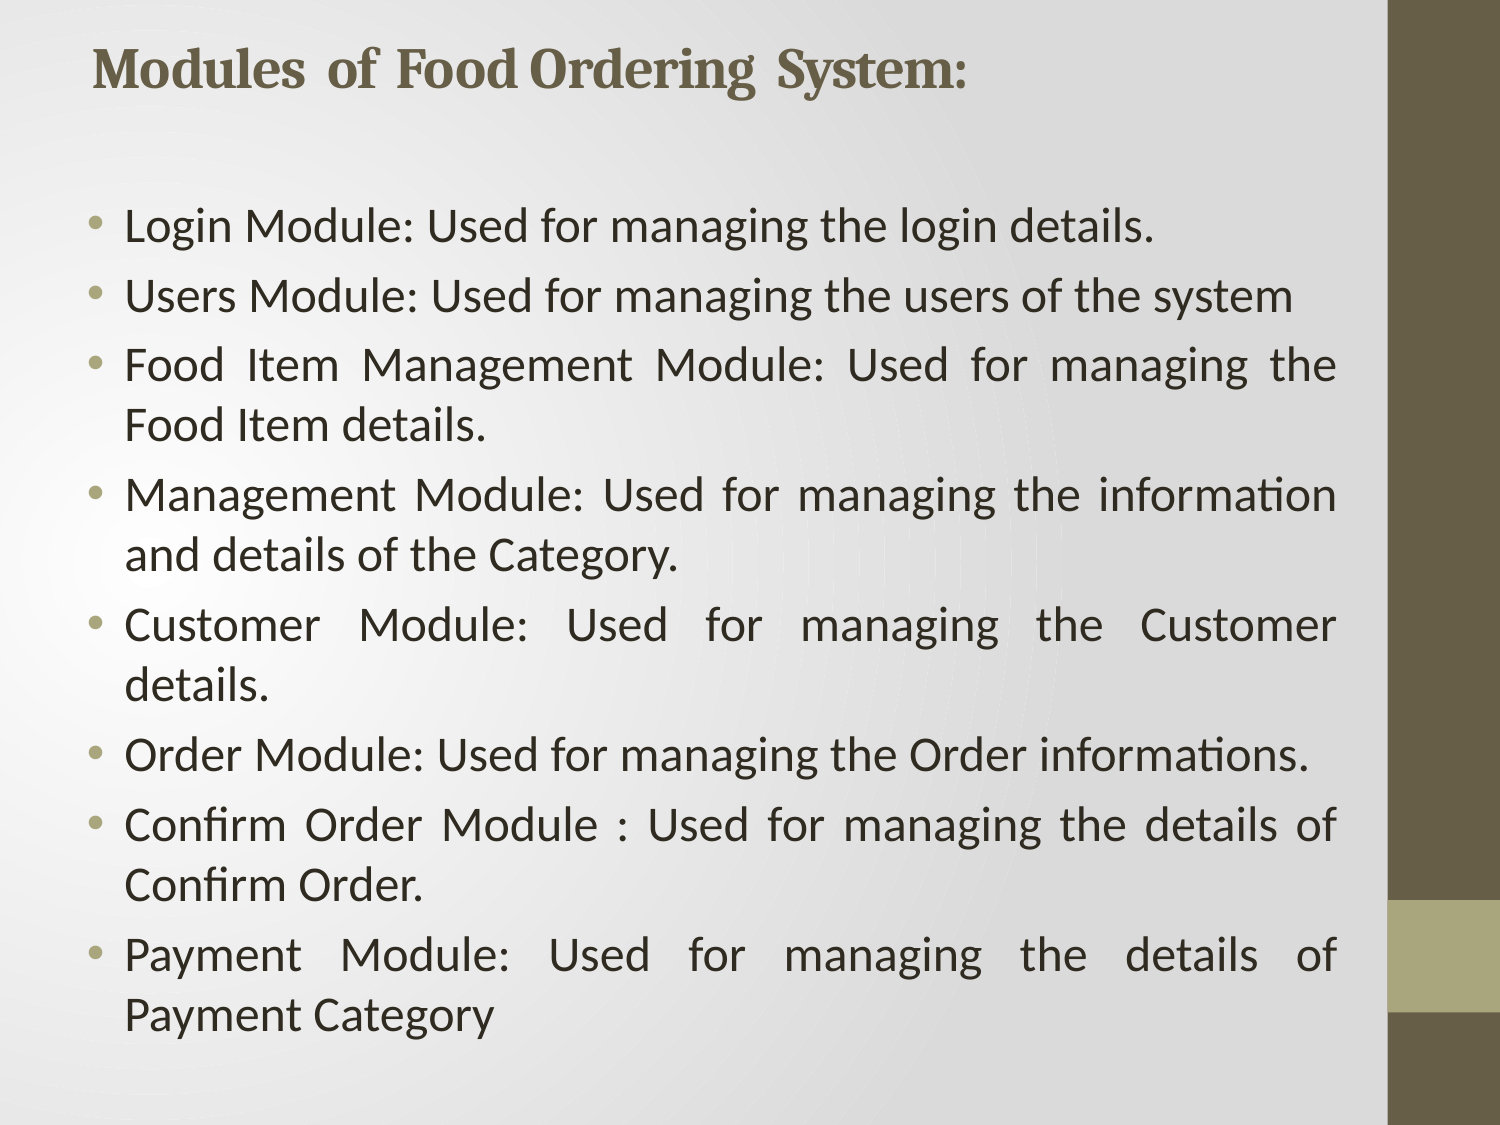

# Modules  of  Food Ordering  System:
Login Module: Used for managing the login details.
Users Module: Used for managing the users of the system
Food Item Management Module: Used for managing the Food Item details.
Management Module: Used for managing the information and details of the Category.
Customer Module: Used for managing the Customer details.
Order Module: Used for managing the Order informations.
Confirm Order Module : Used for managing the details of Confirm Order.
Payment Module: Used for managing the details of Payment Category